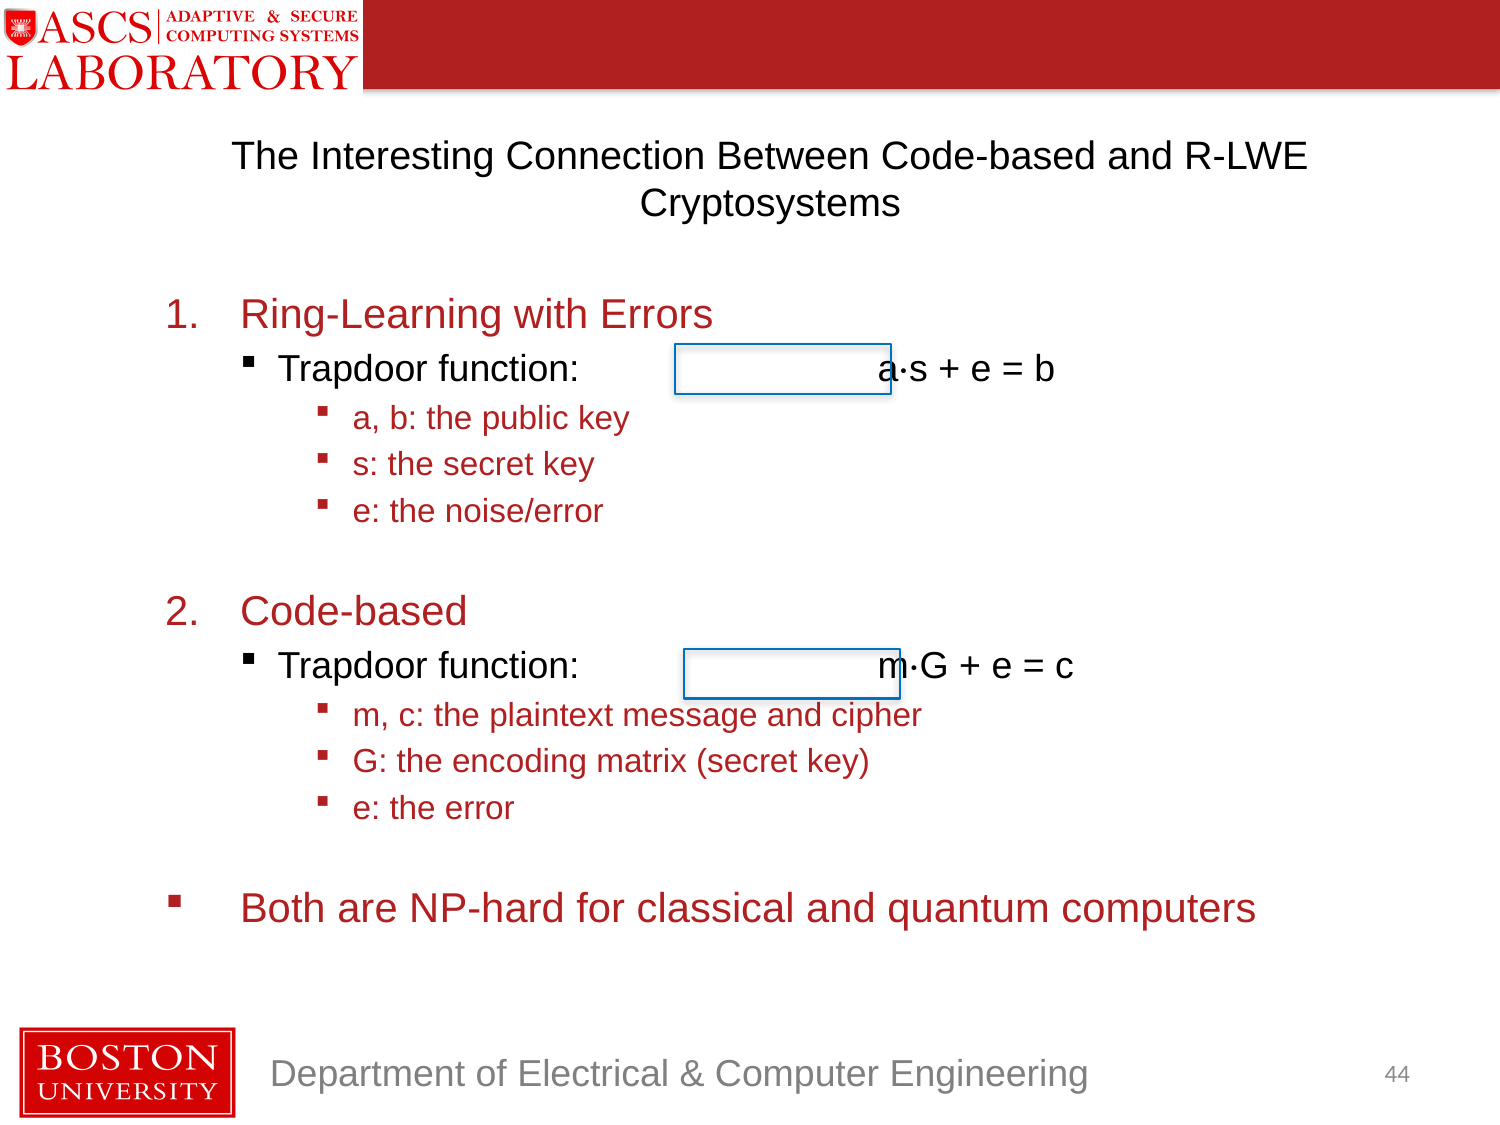

# The Interesting Connection Between Code-based and R-LWE Cryptosystems
Ring-Learning with Errors
Trapdoor function:		a⋅s + e = b
a, b: the public key
s: the secret key
e: the noise/error

Code-based
Trapdoor function:		m⋅G + e = c
m, c: the plaintext message and cipher
G: the encoding matrix (secret key)
e: the error

Both are NP-hard for classical and quantum computers

44